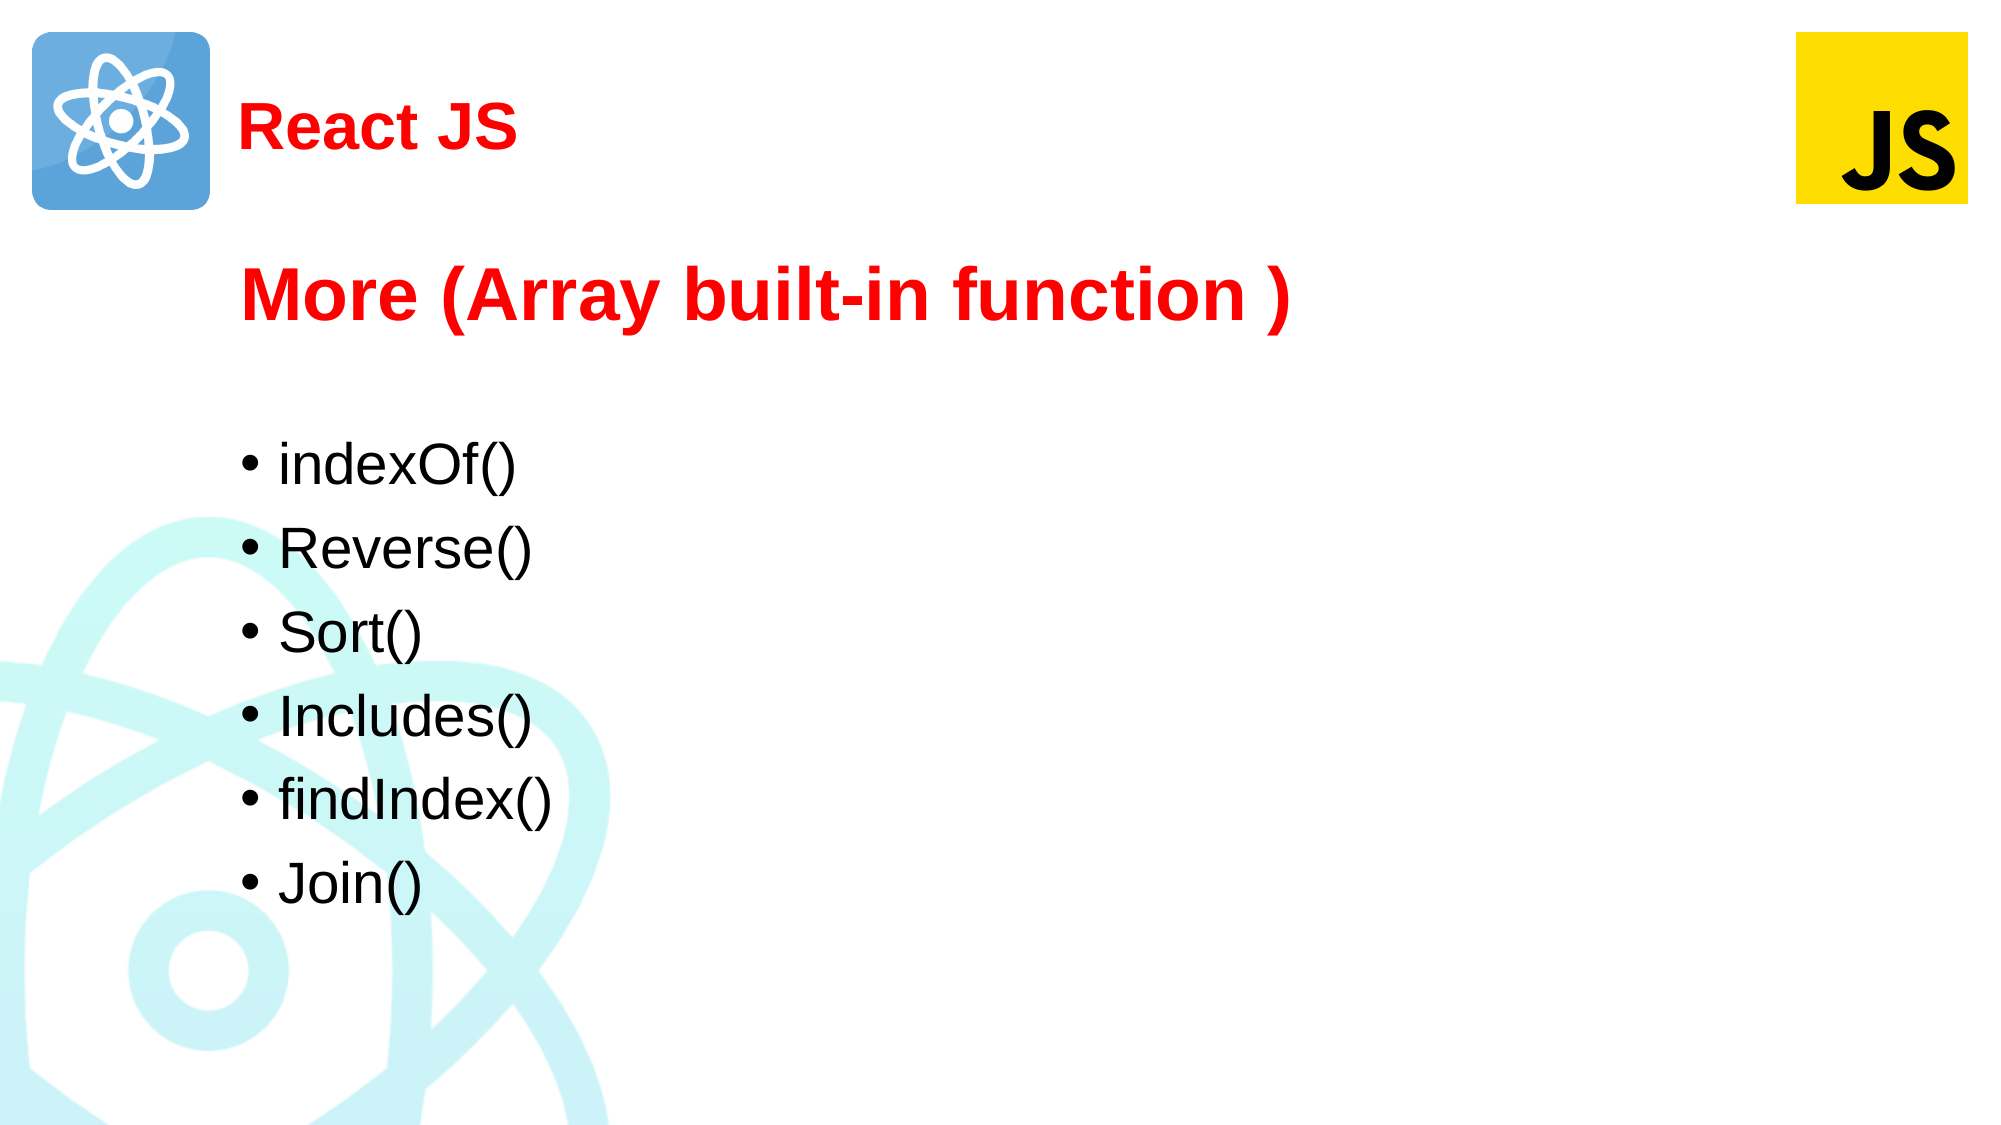

# More (Array built-in function )
indexOf()
Reverse()
Sort()
Includes()
findIndex()
Join()